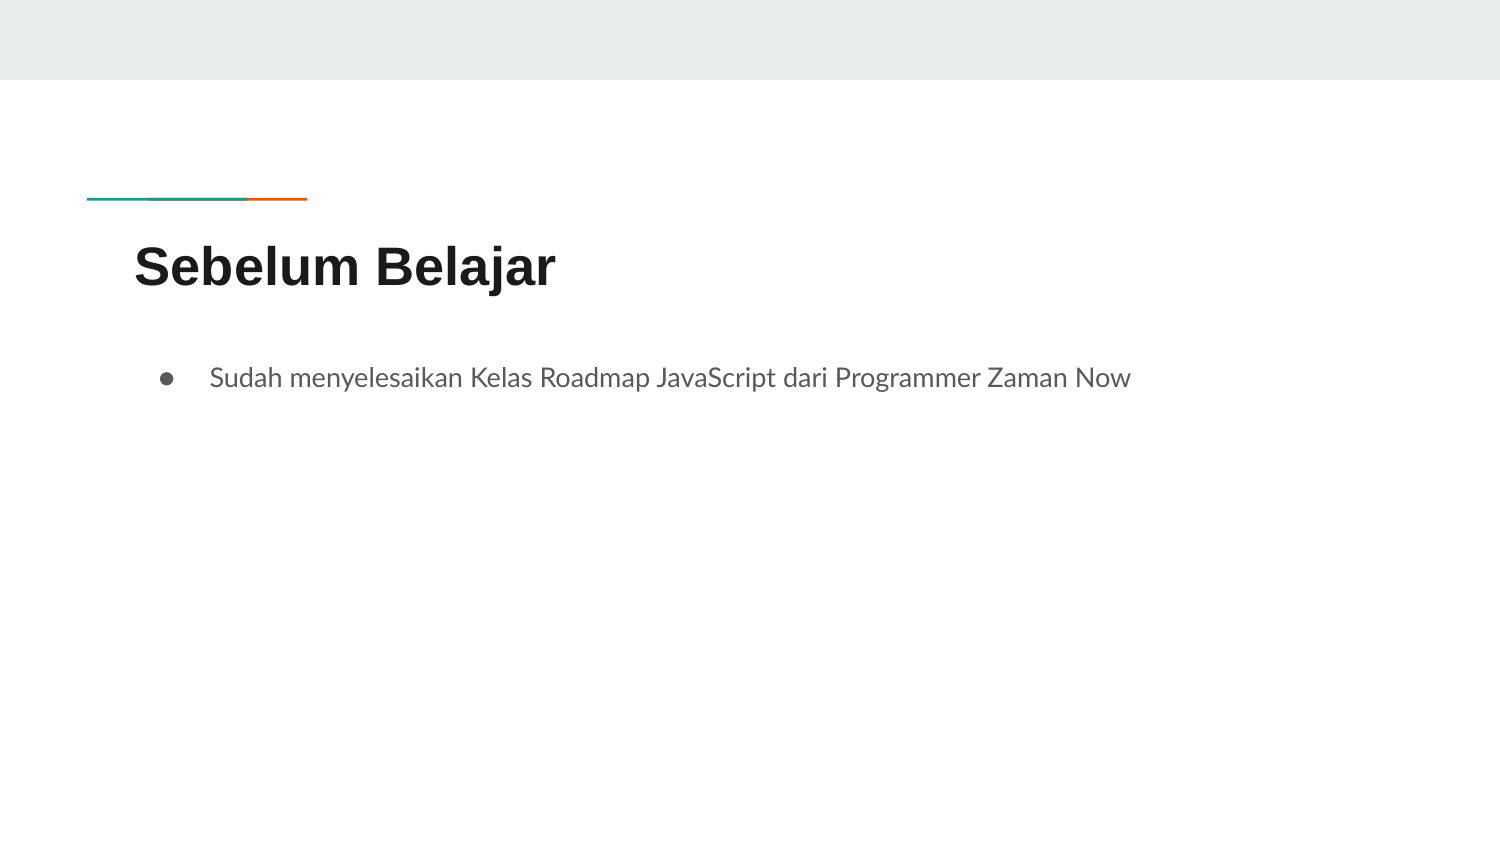

# Sebelum Belajar
Sudah menyelesaikan Kelas Roadmap JavaScript dari Programmer Zaman Now